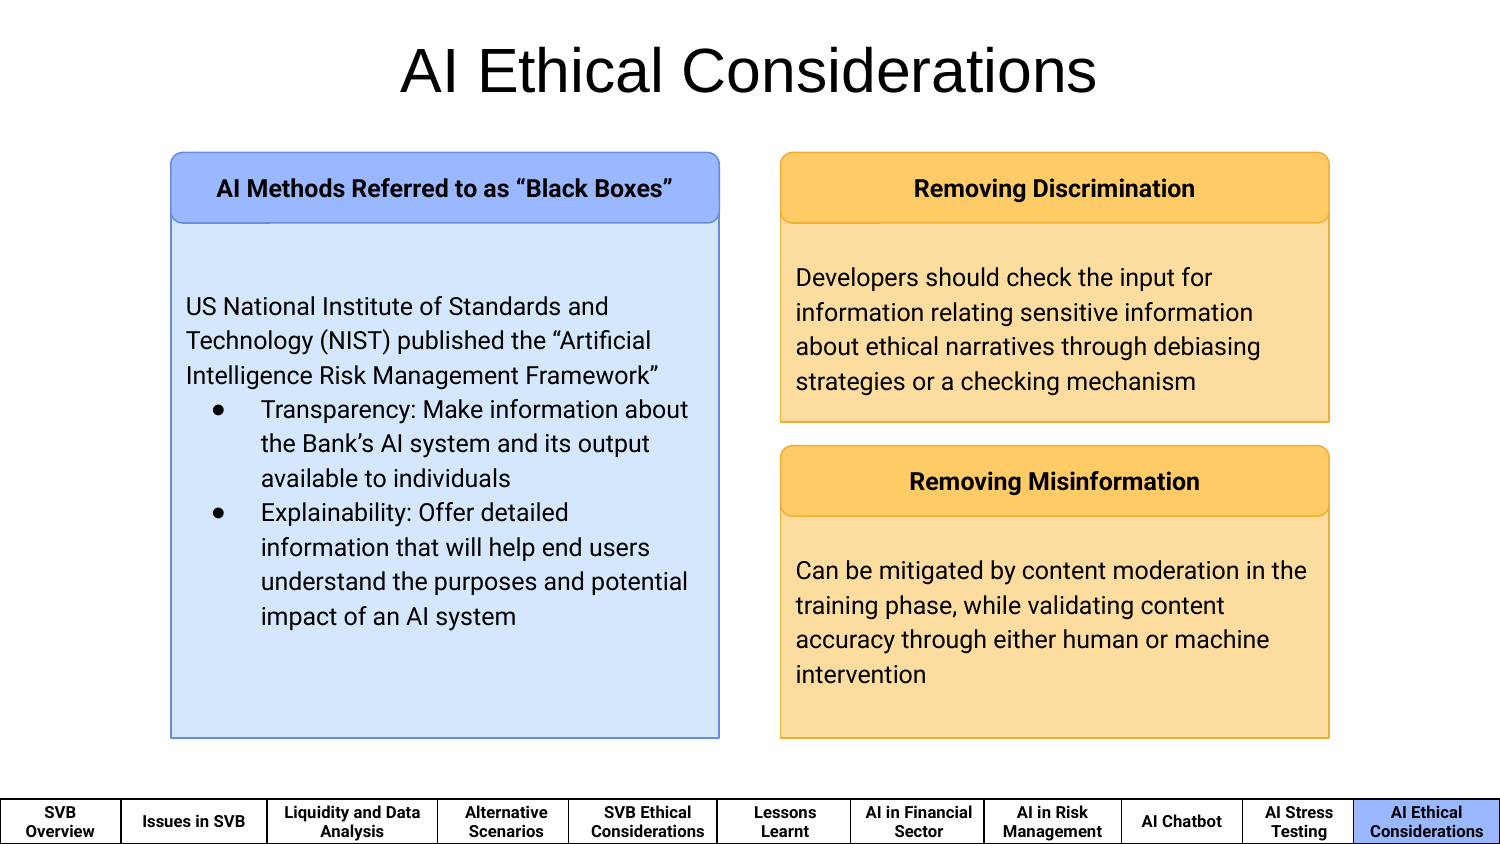

# AI Ethical Considerations
AI Methods Referred to as “Black Boxes”
Removing Discrimination
US National Institute of Standards and Technology (NIST) published the “Artificial Intelligence Risk Management Framework”
Transparency: Make information about the Bank’s AI system and its output available to individuals
Explainability: Offer detailed information that will help end users understand the purposes and potential impact of an AI system

Developers should check the input for information relating sensitive information about ethical narratives through debiasing strategies or a checking mechanism
Removing Misinformation

Can be mitigated by content moderation in the training phase, while validating content accuracy through either human or machine intervention
SVB Overview
Issues in SVB
Liquidity and Data Analysis
Alternative Scenarios
SVB Ethical Considerations
Lessons Learnt
AI in Financial Sector
AI in Risk Management
AI Chatbot
AI Stress Testing
AI Ethical Considerations